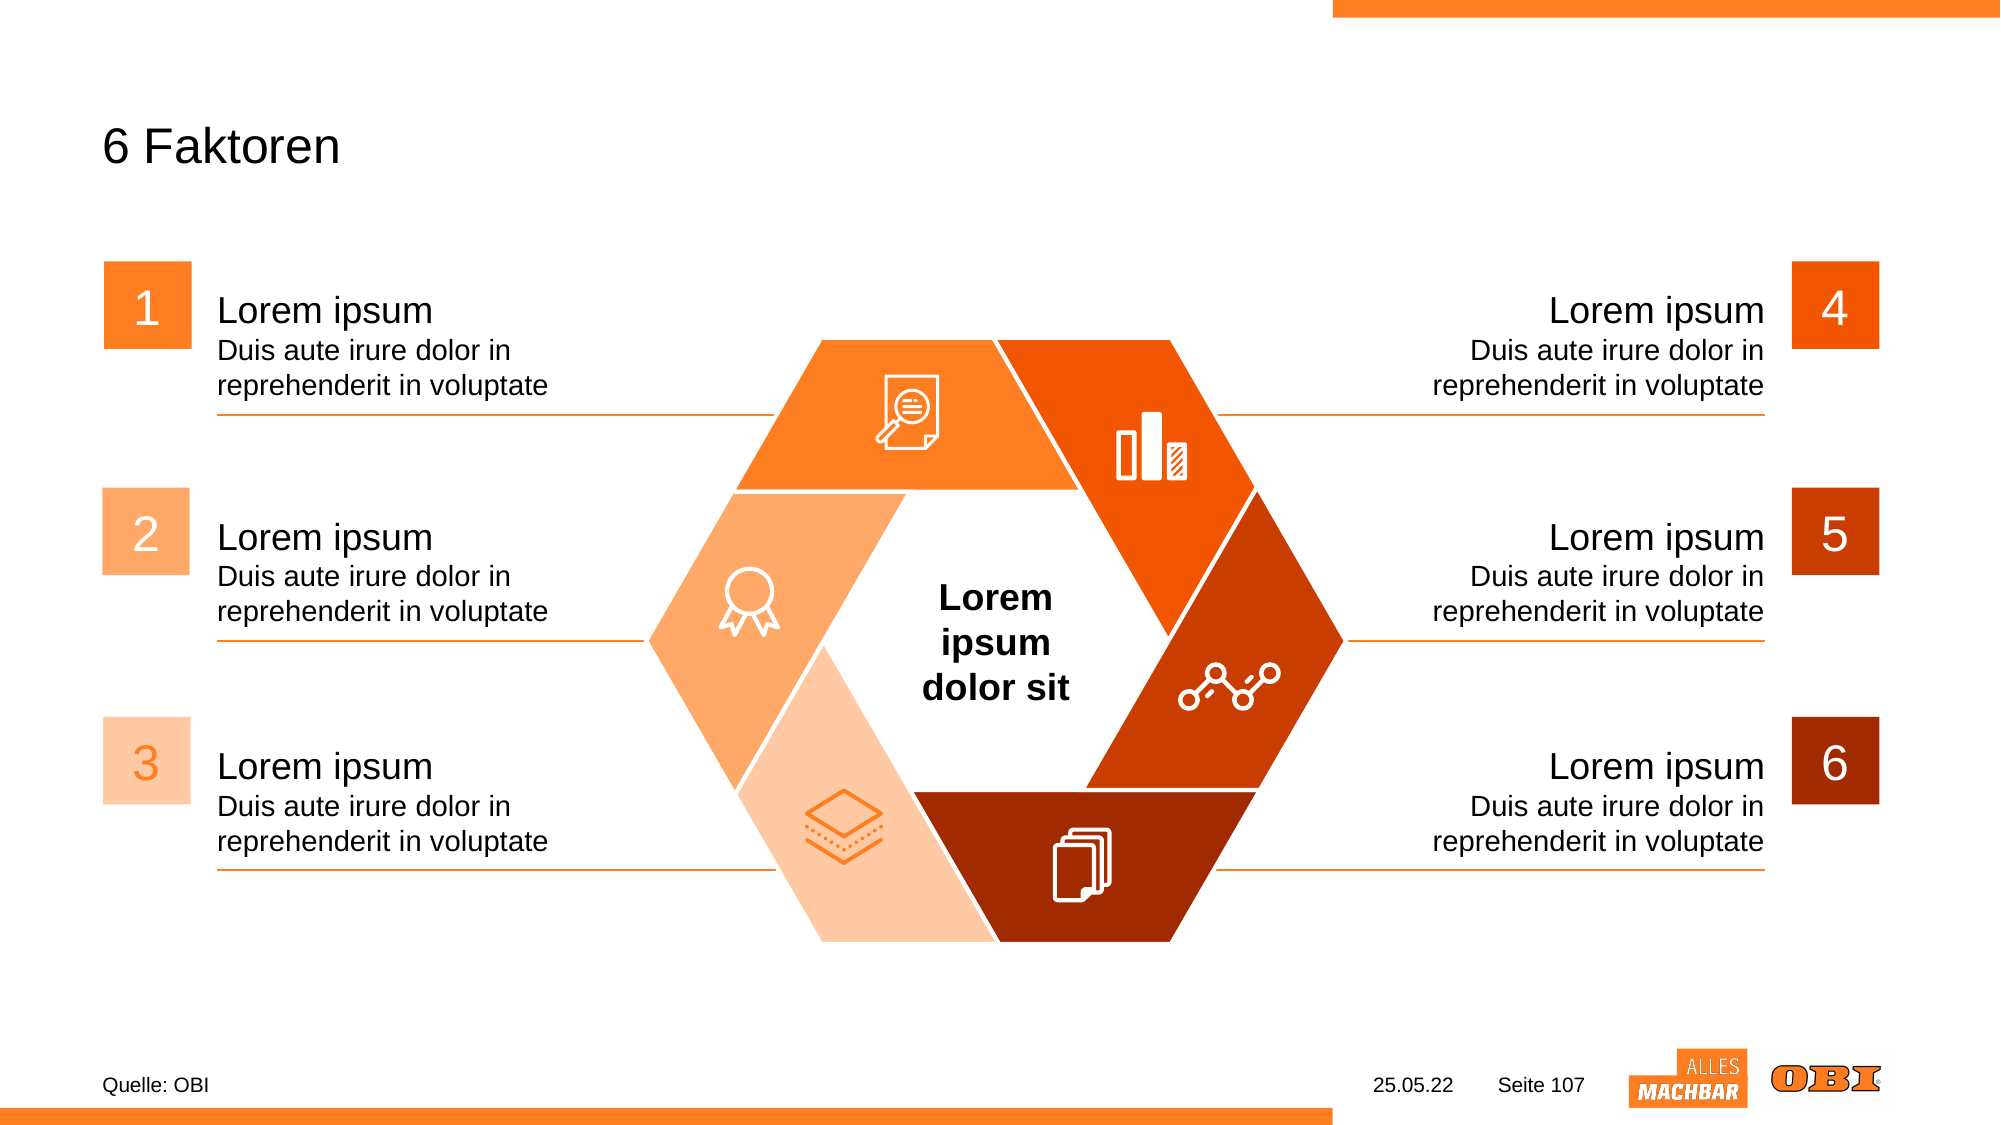

# 6 Faktoren
1
4
Lorem ipsum
Duis aute irure dolor in reprehenderit in voluptate
Lorem ipsum
Duis aute irure dolor in reprehenderit in voluptate

2
5
Lorem ipsum
Duis aute irure dolor in reprehenderit in voluptate
Lorem ipsum
Duis aute irure dolor in reprehenderit in voluptate

Lorem ipsum dolor sit

3
6
Lorem ipsum
Duis aute irure dolor in reprehenderit in voluptate
Lorem ipsum
Duis aute irure dolor in reprehenderit in voluptate

Quelle: OBI
25.05.22
Seite 107